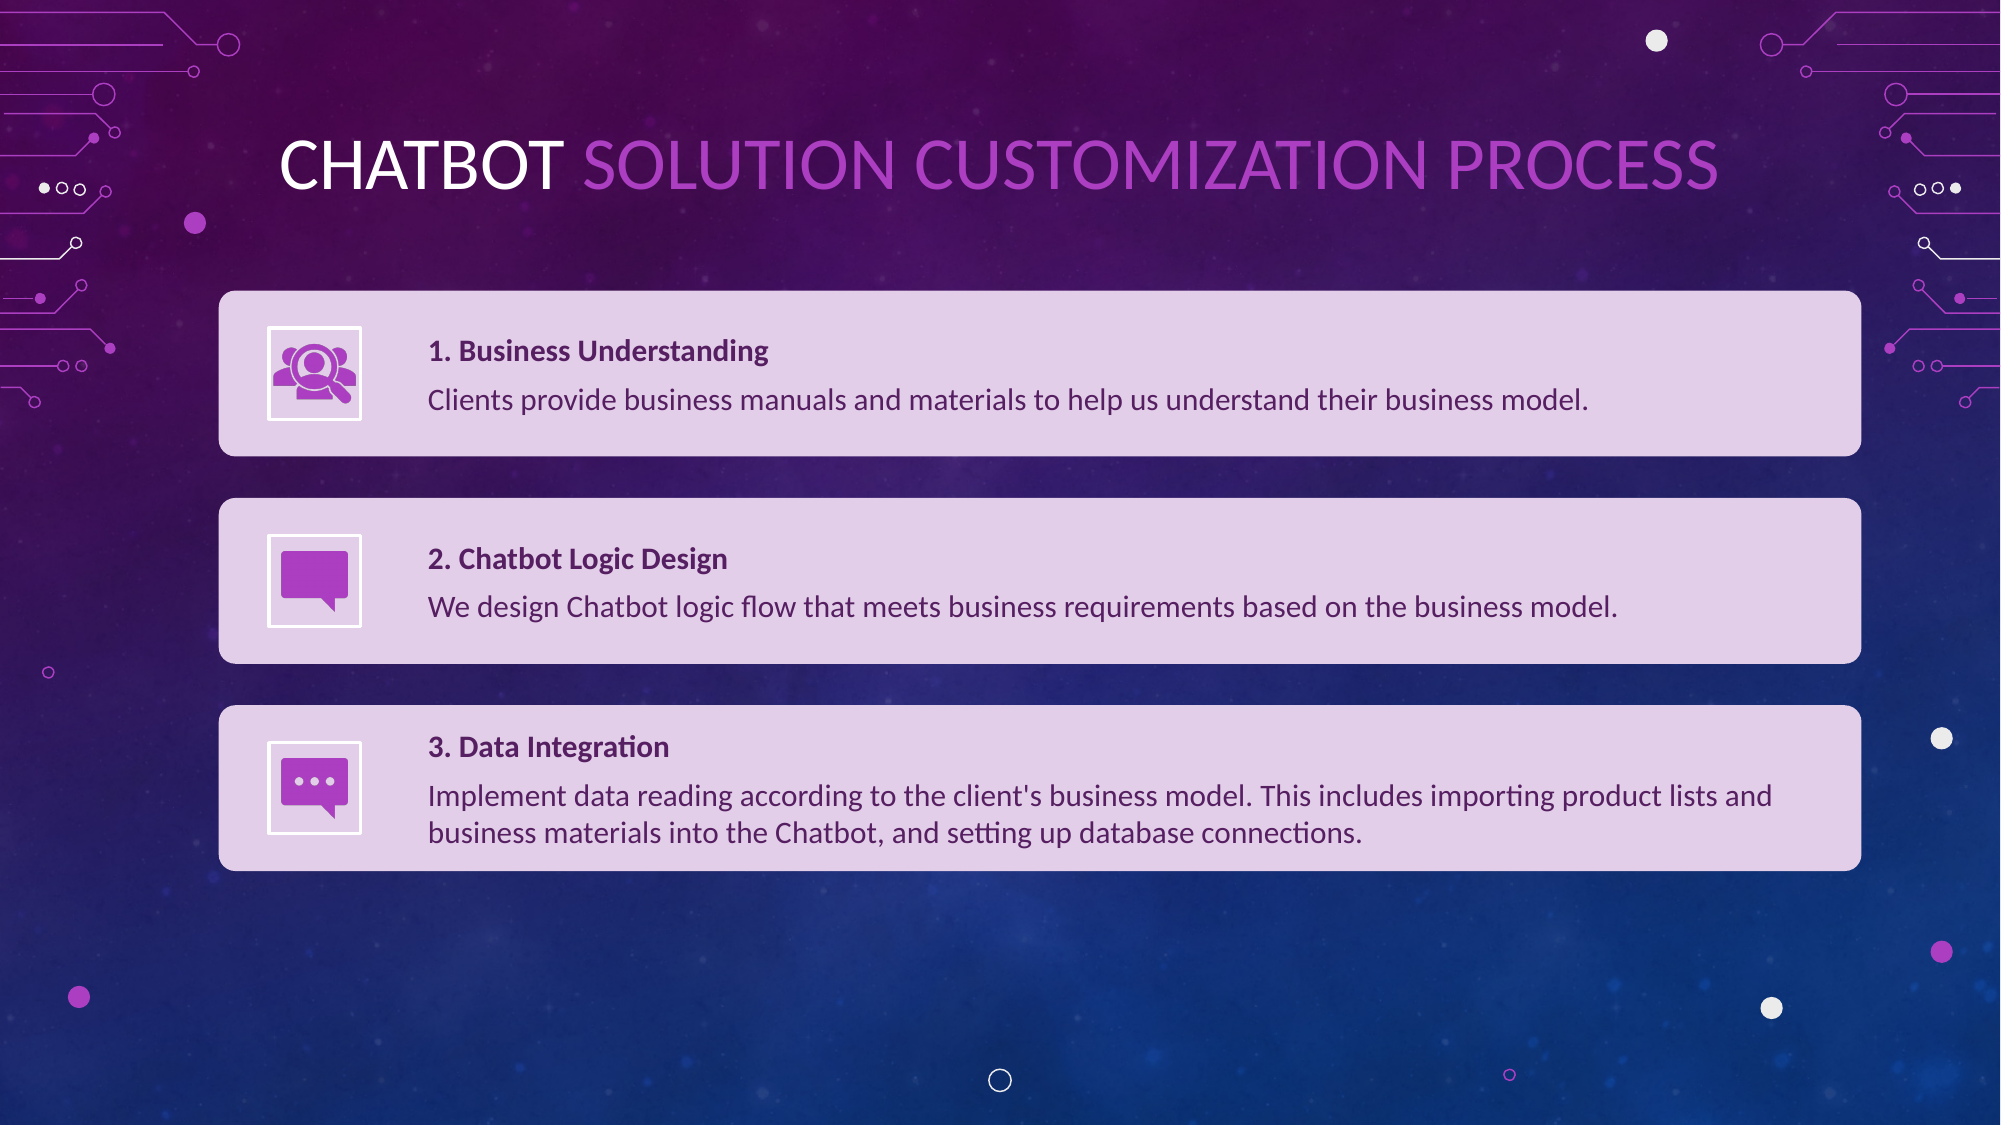

Chatbot Solution Customization Process

1. Business Understanding
Clients provide business manuals and materials to help us understand their business model.
2. Chatbot Logic Design
We design Chatbot logic flow that meets business requirements based on the business model.
3. Data Integration
Implement data reading according to the client's business model. This includes importing product lists and business materials into the Chatbot, and setting up database connections.